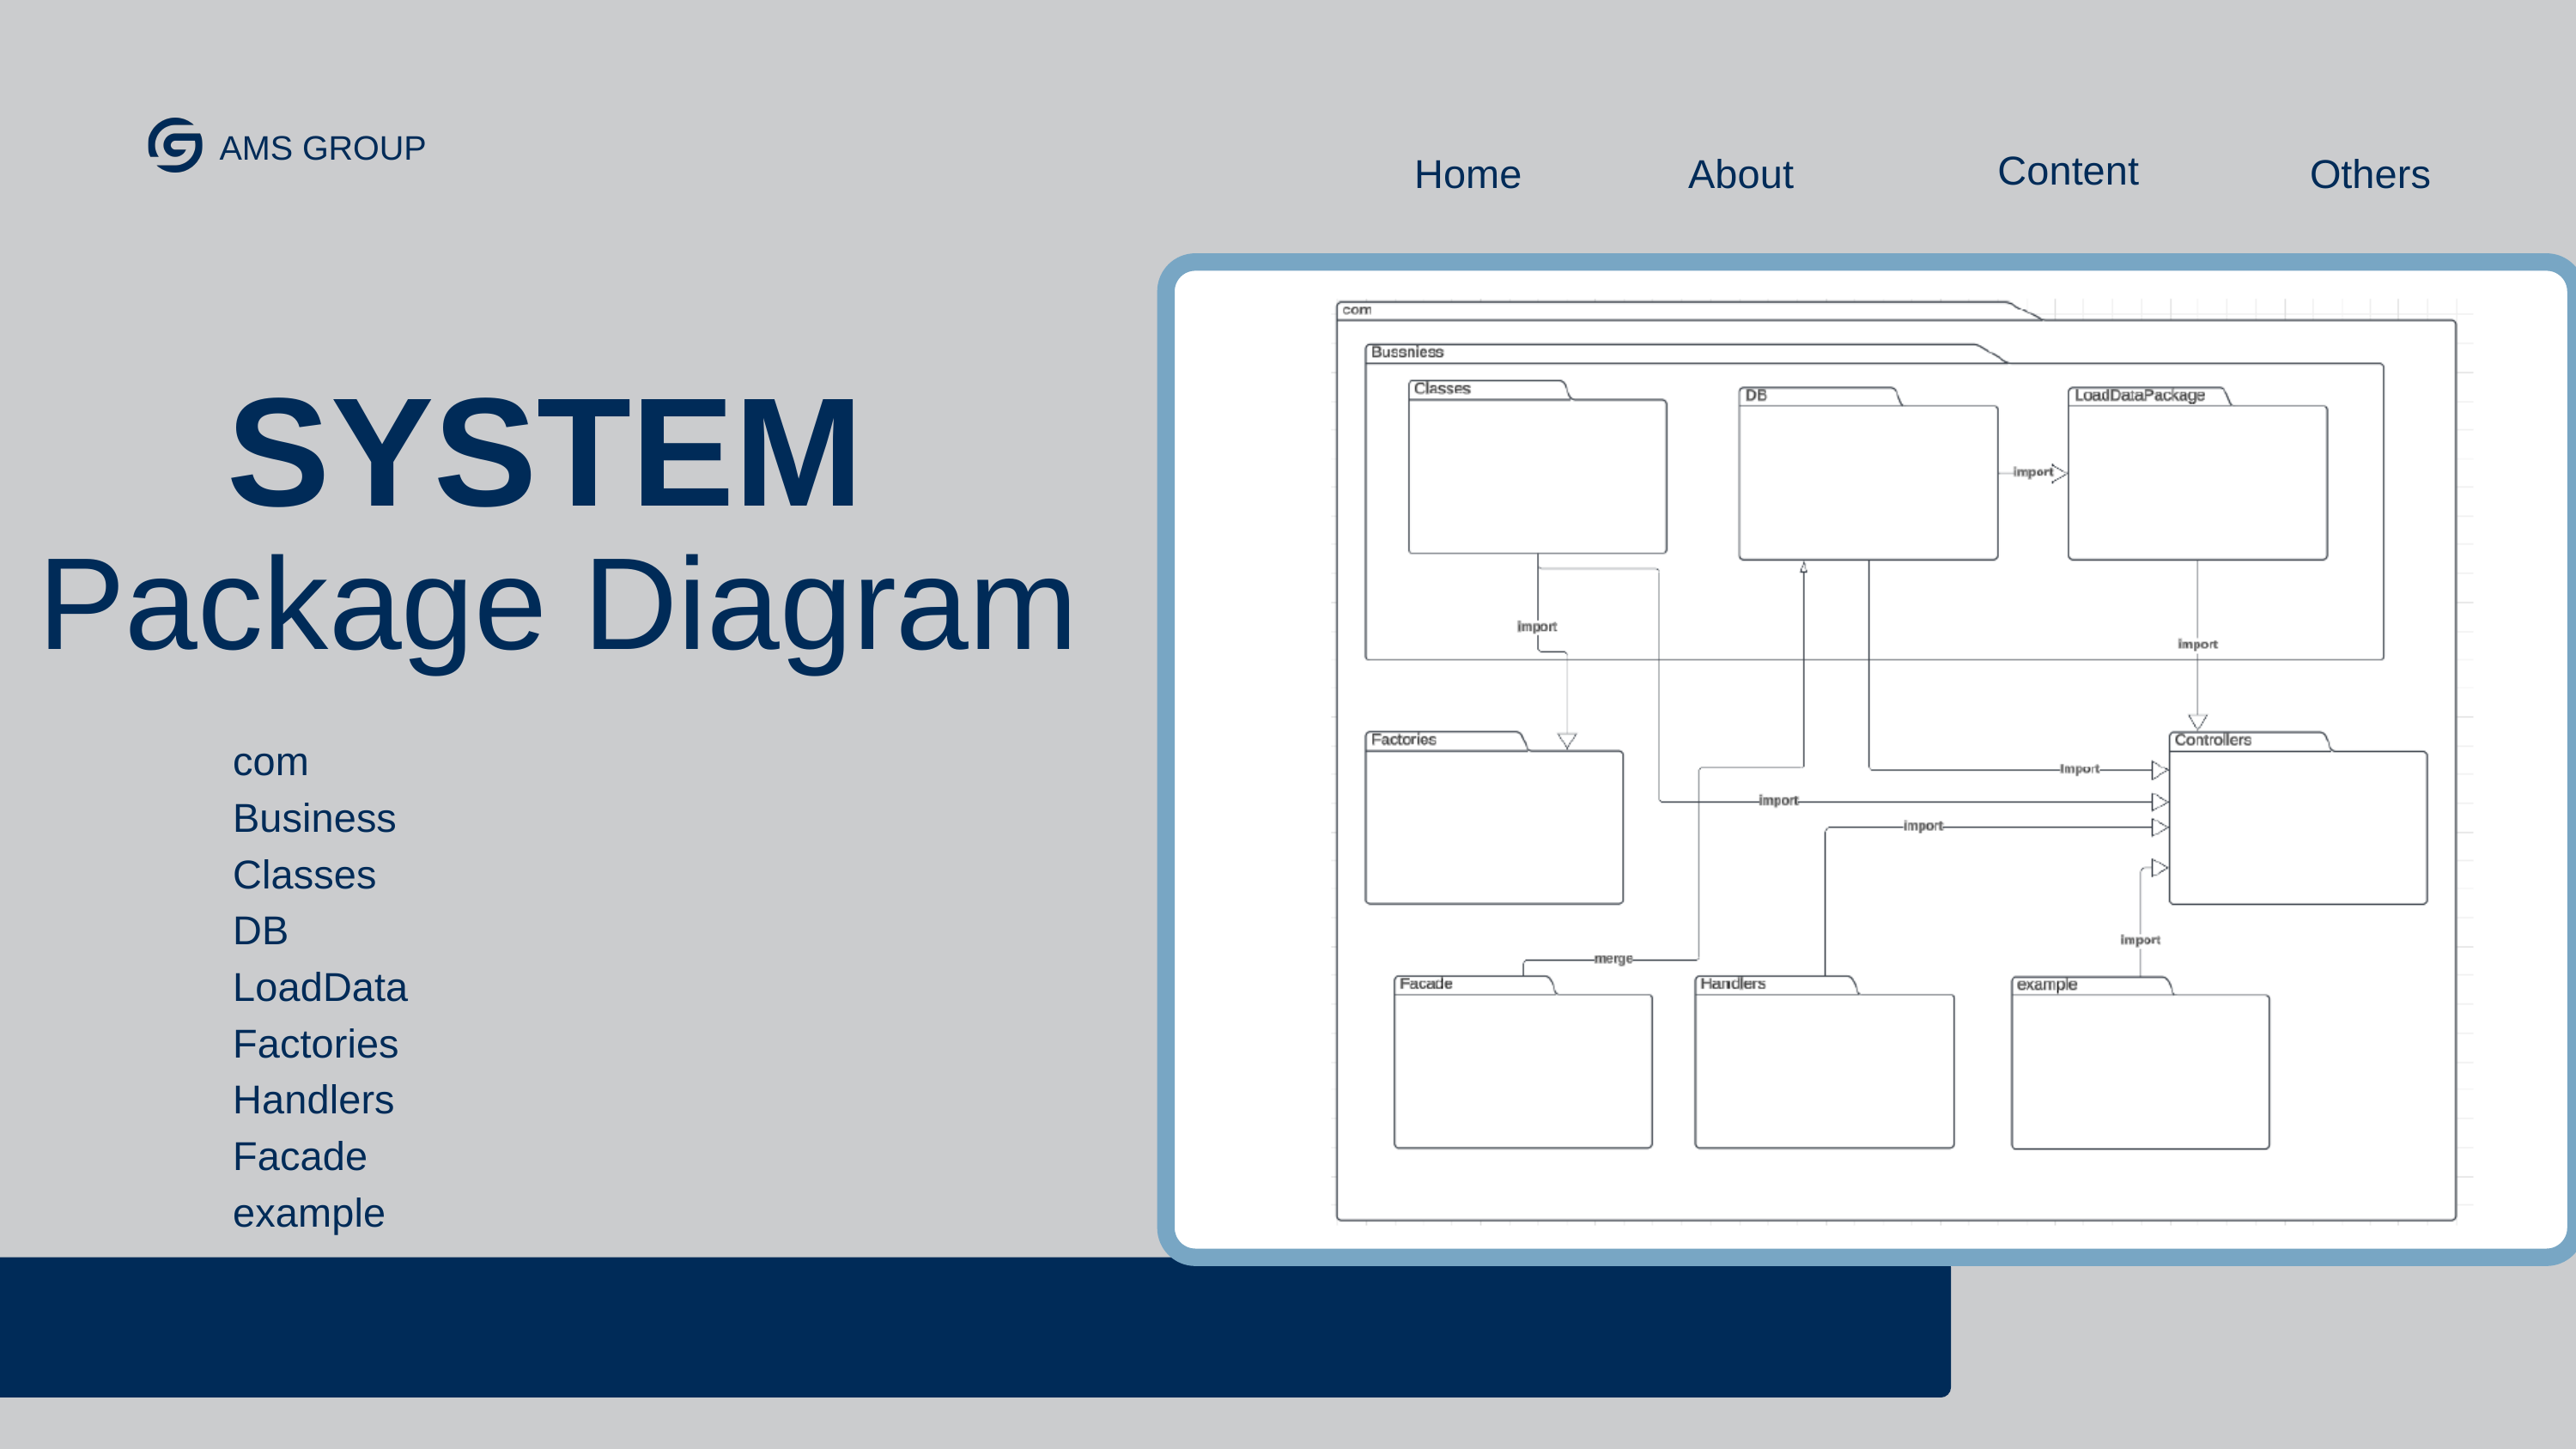

AMS GROUP
Content
Home
Others
About

SYSTEM
Package Diagram
com
Business
Classes
DB
LoadData
Factories
Handlers
Facade
example